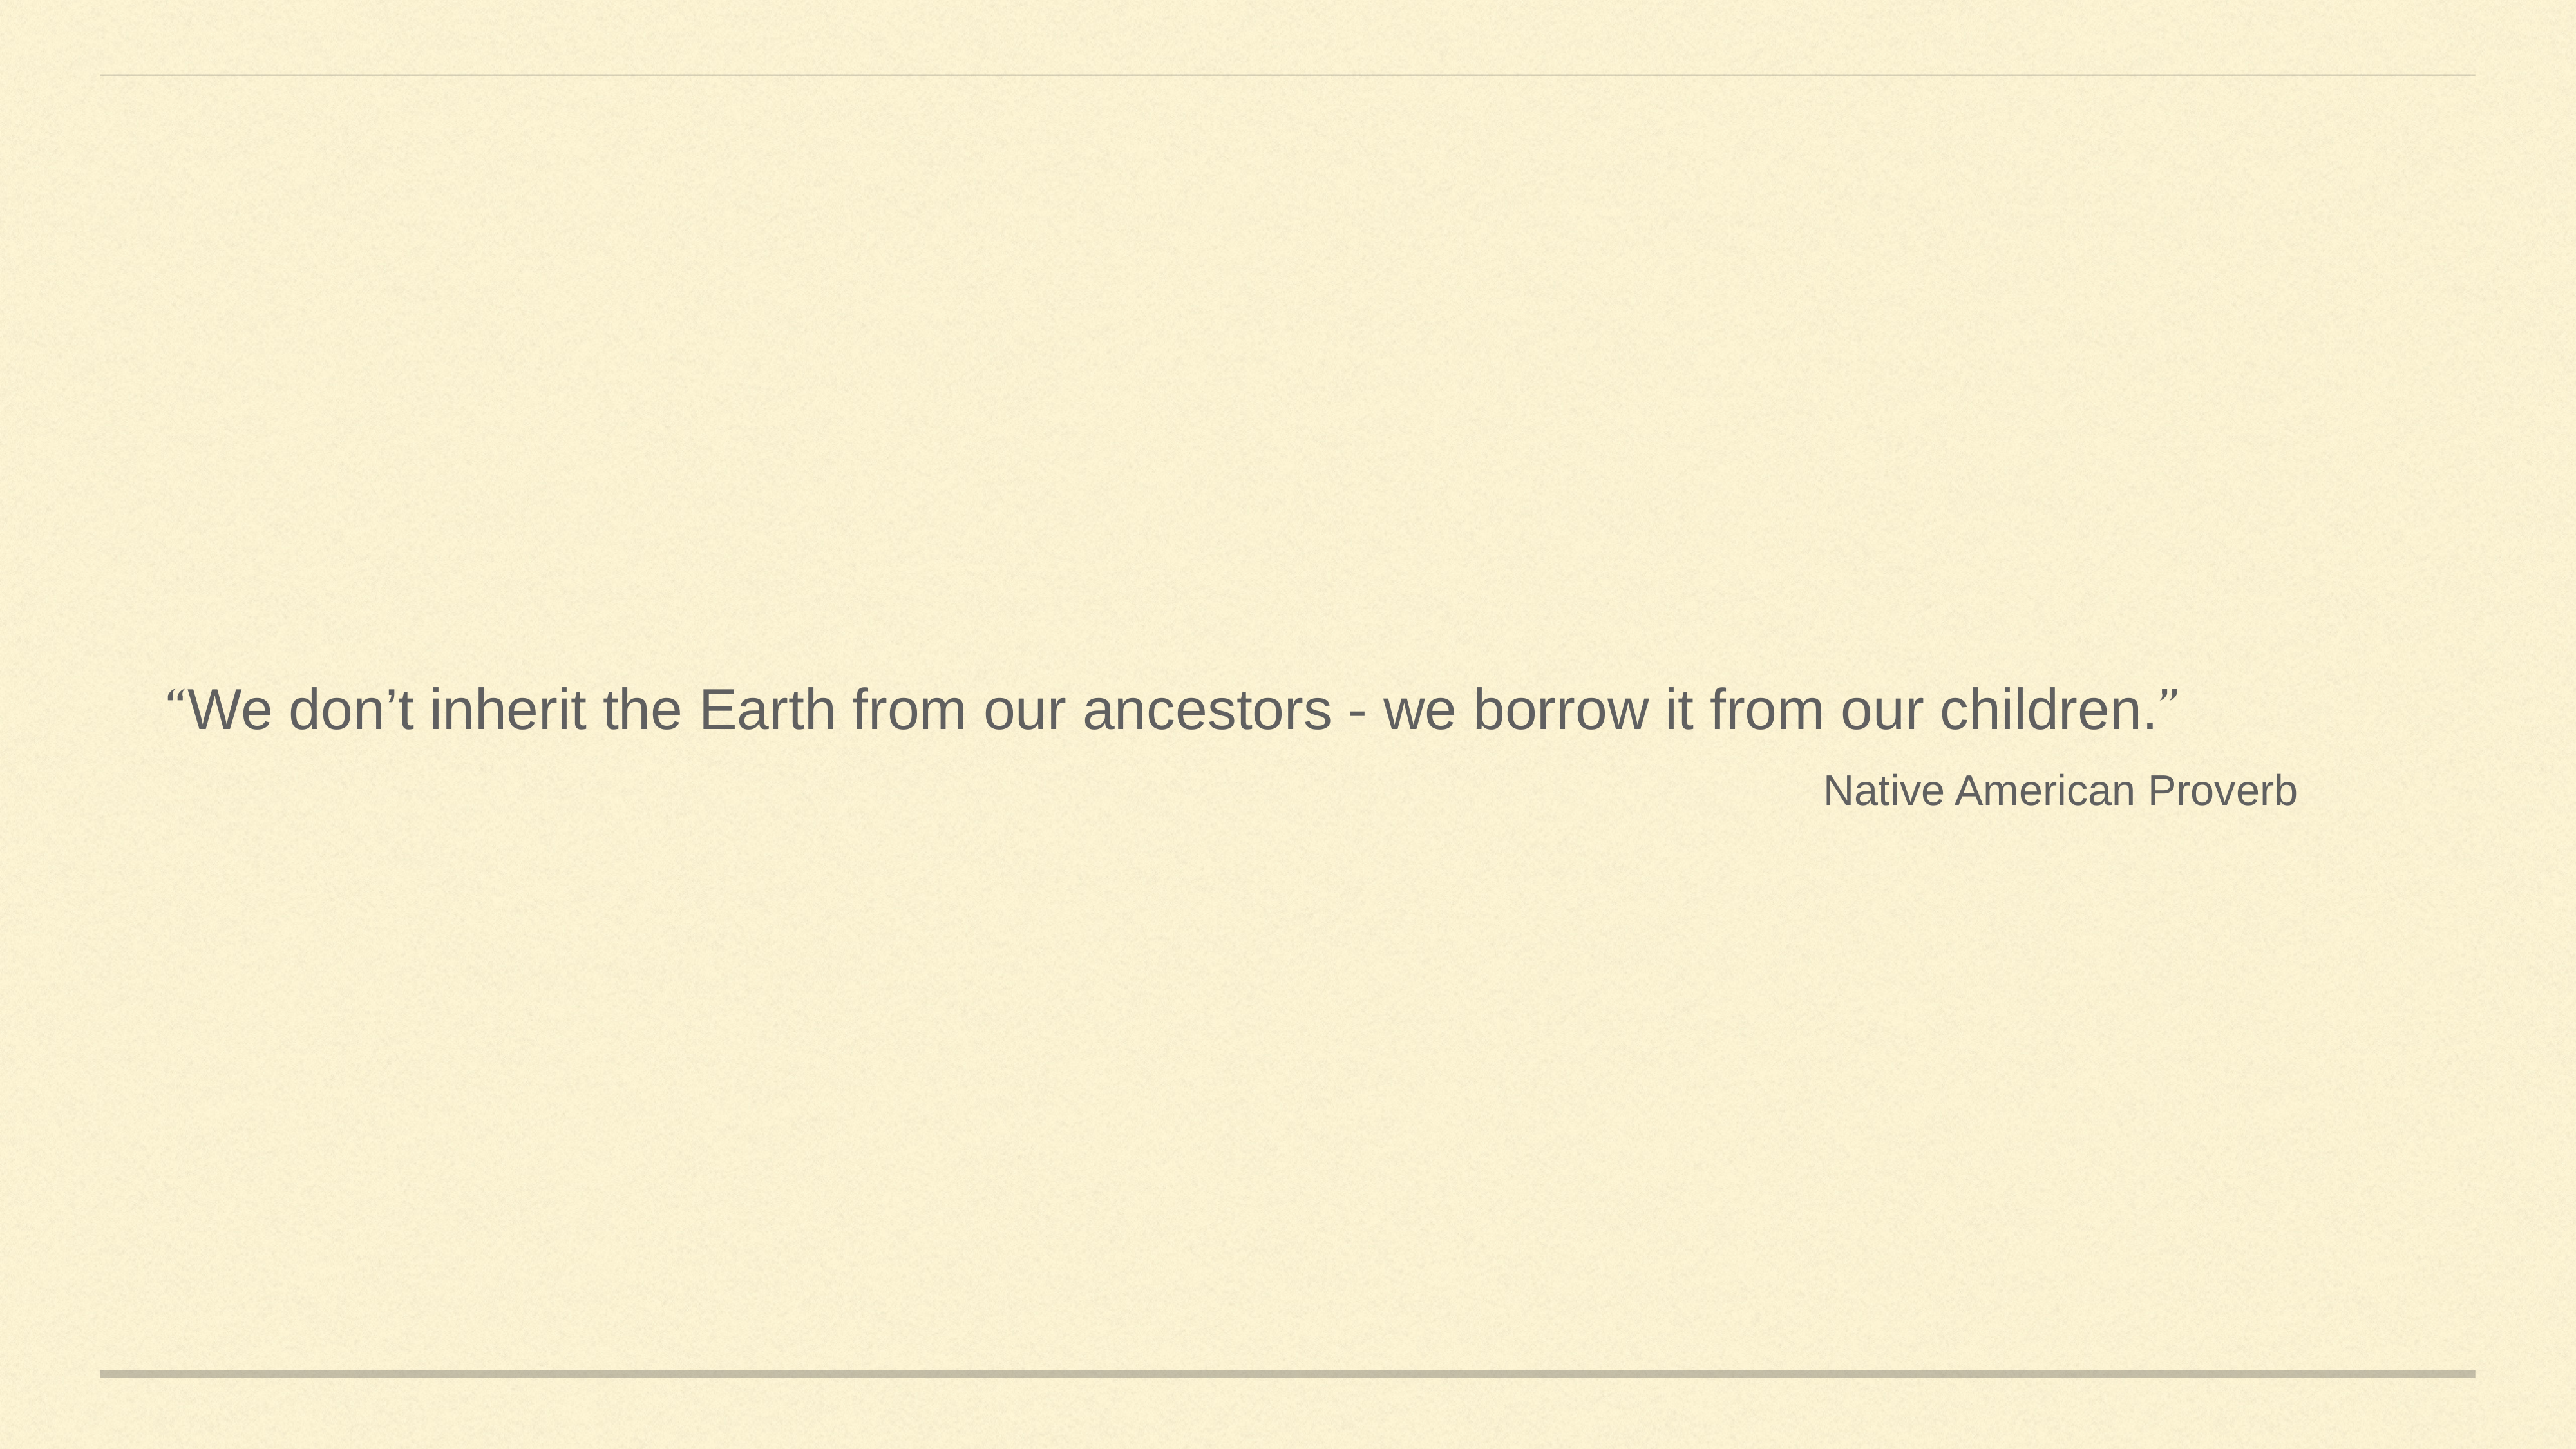

“We don’t inherit the Earth from our ancestors - we borrow it from our children.”
Native American Proverb